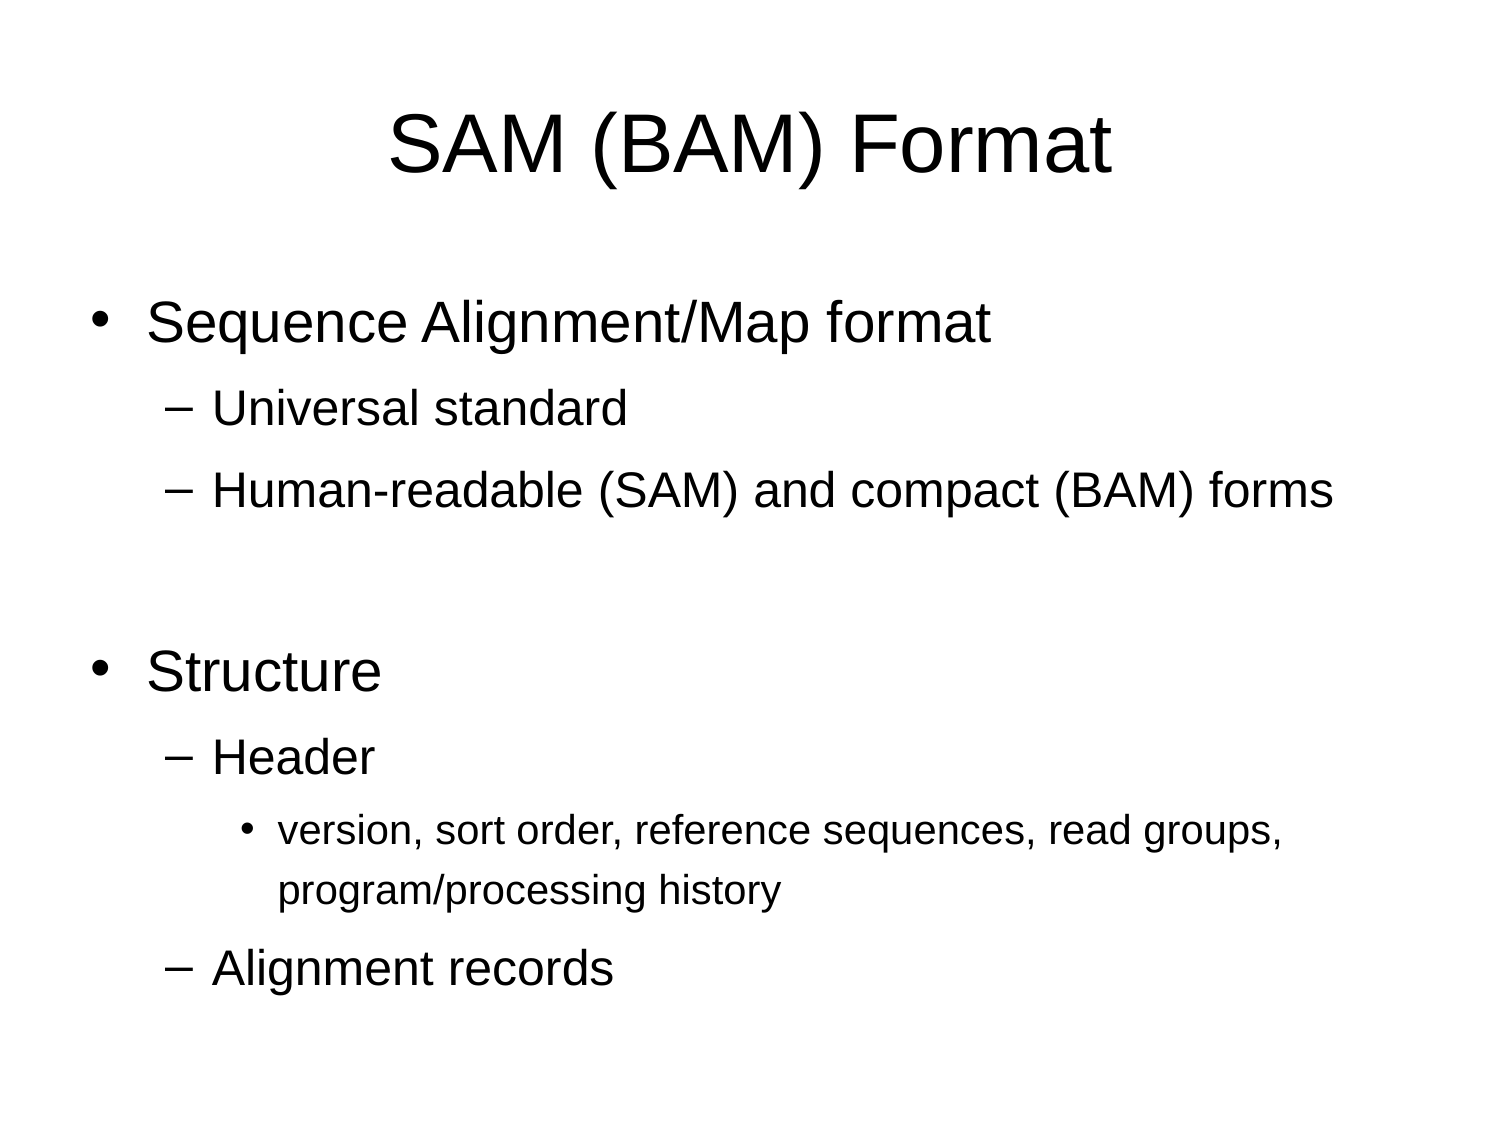

# SAM (BAM) Format
Sequence Alignment/Map format
Universal standard
Human-readable (SAM) and compact (BAM) forms

Structure
Header
version, sort order, reference sequences, read groups, program/processing history
Alignment records